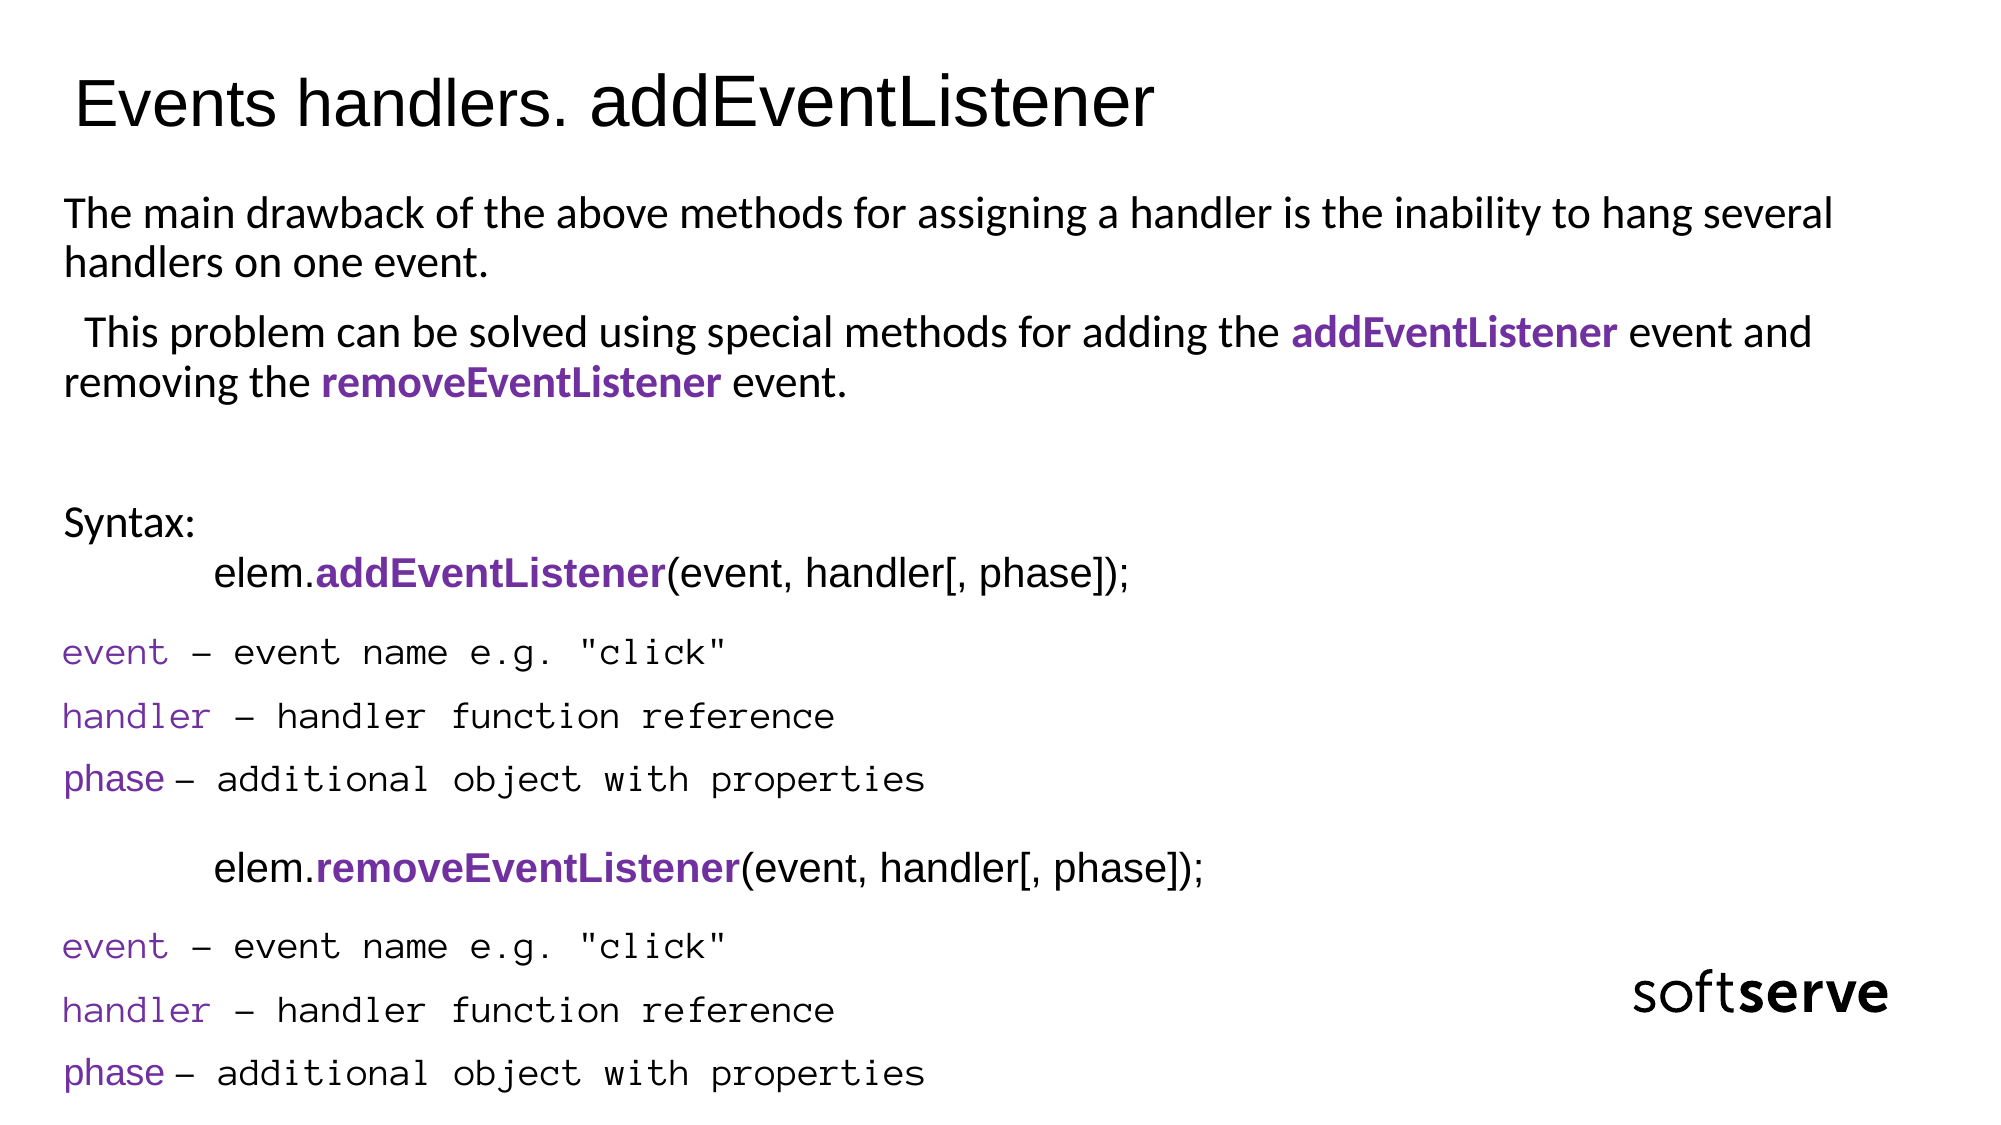

# Events handlers. addEventListener
The main drawback of the above methods for assigning a handler is the inability to hang several handlers on one event.
  This problem can be solved using special methods for adding the addEventListener event and removing the removeEventListener event.

Syntax:
	elem.addEventListener(event, handler[, phase]);
event - event name e.g. "click"
handler - handler function reference
phase - additional object with properties
	elem.removeEventListener(event, handler[, phase]);
event - event name e.g. "click"
handler - handler function reference
phase - additional object with properties